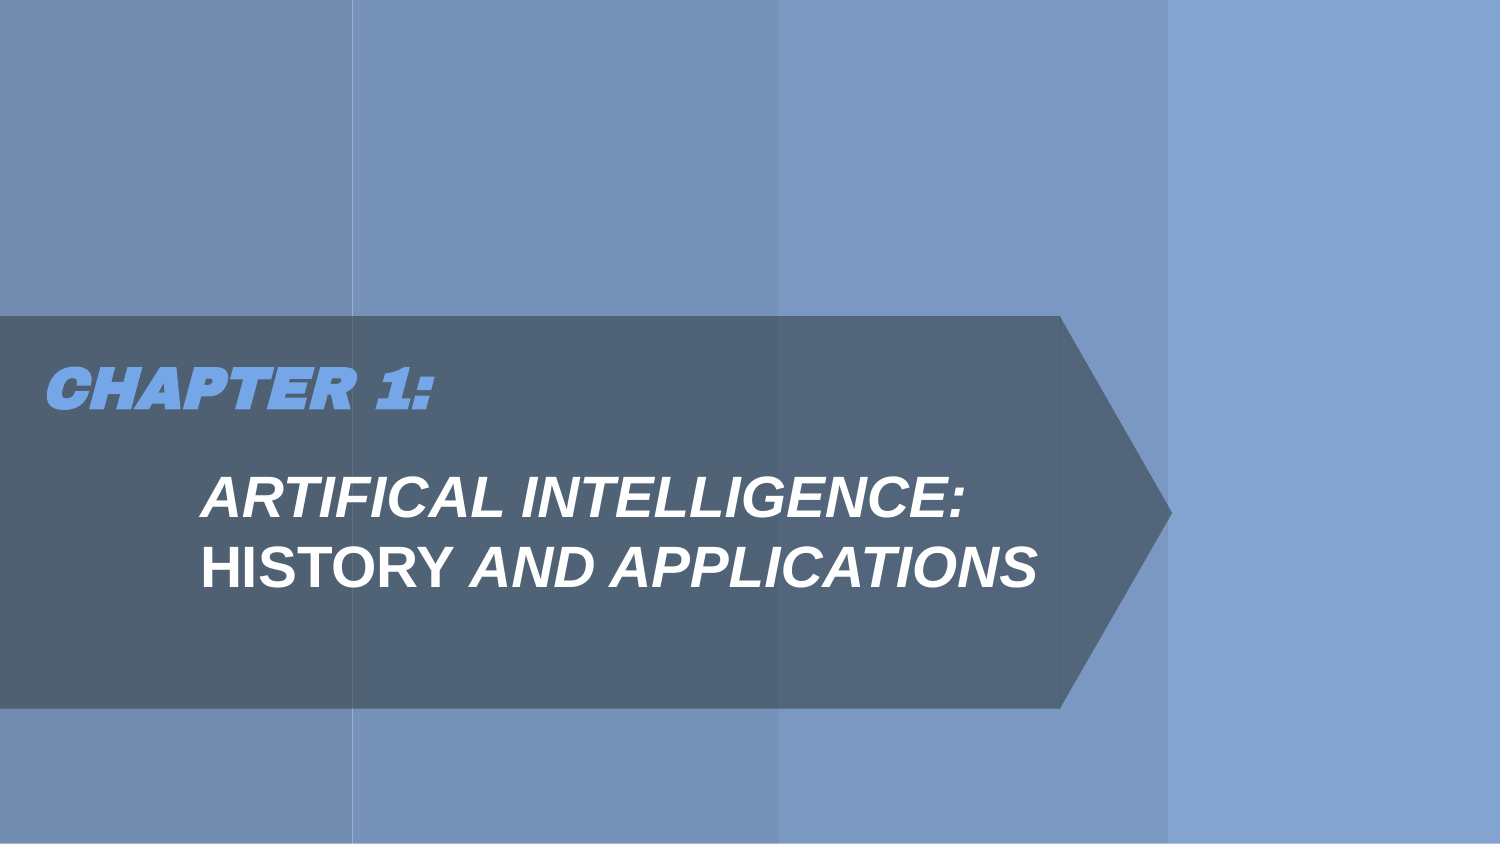

CHAPTER 1:
# ARTIFICAL INTELLIGENCE: 			HISTORY AND APPLICATIONS